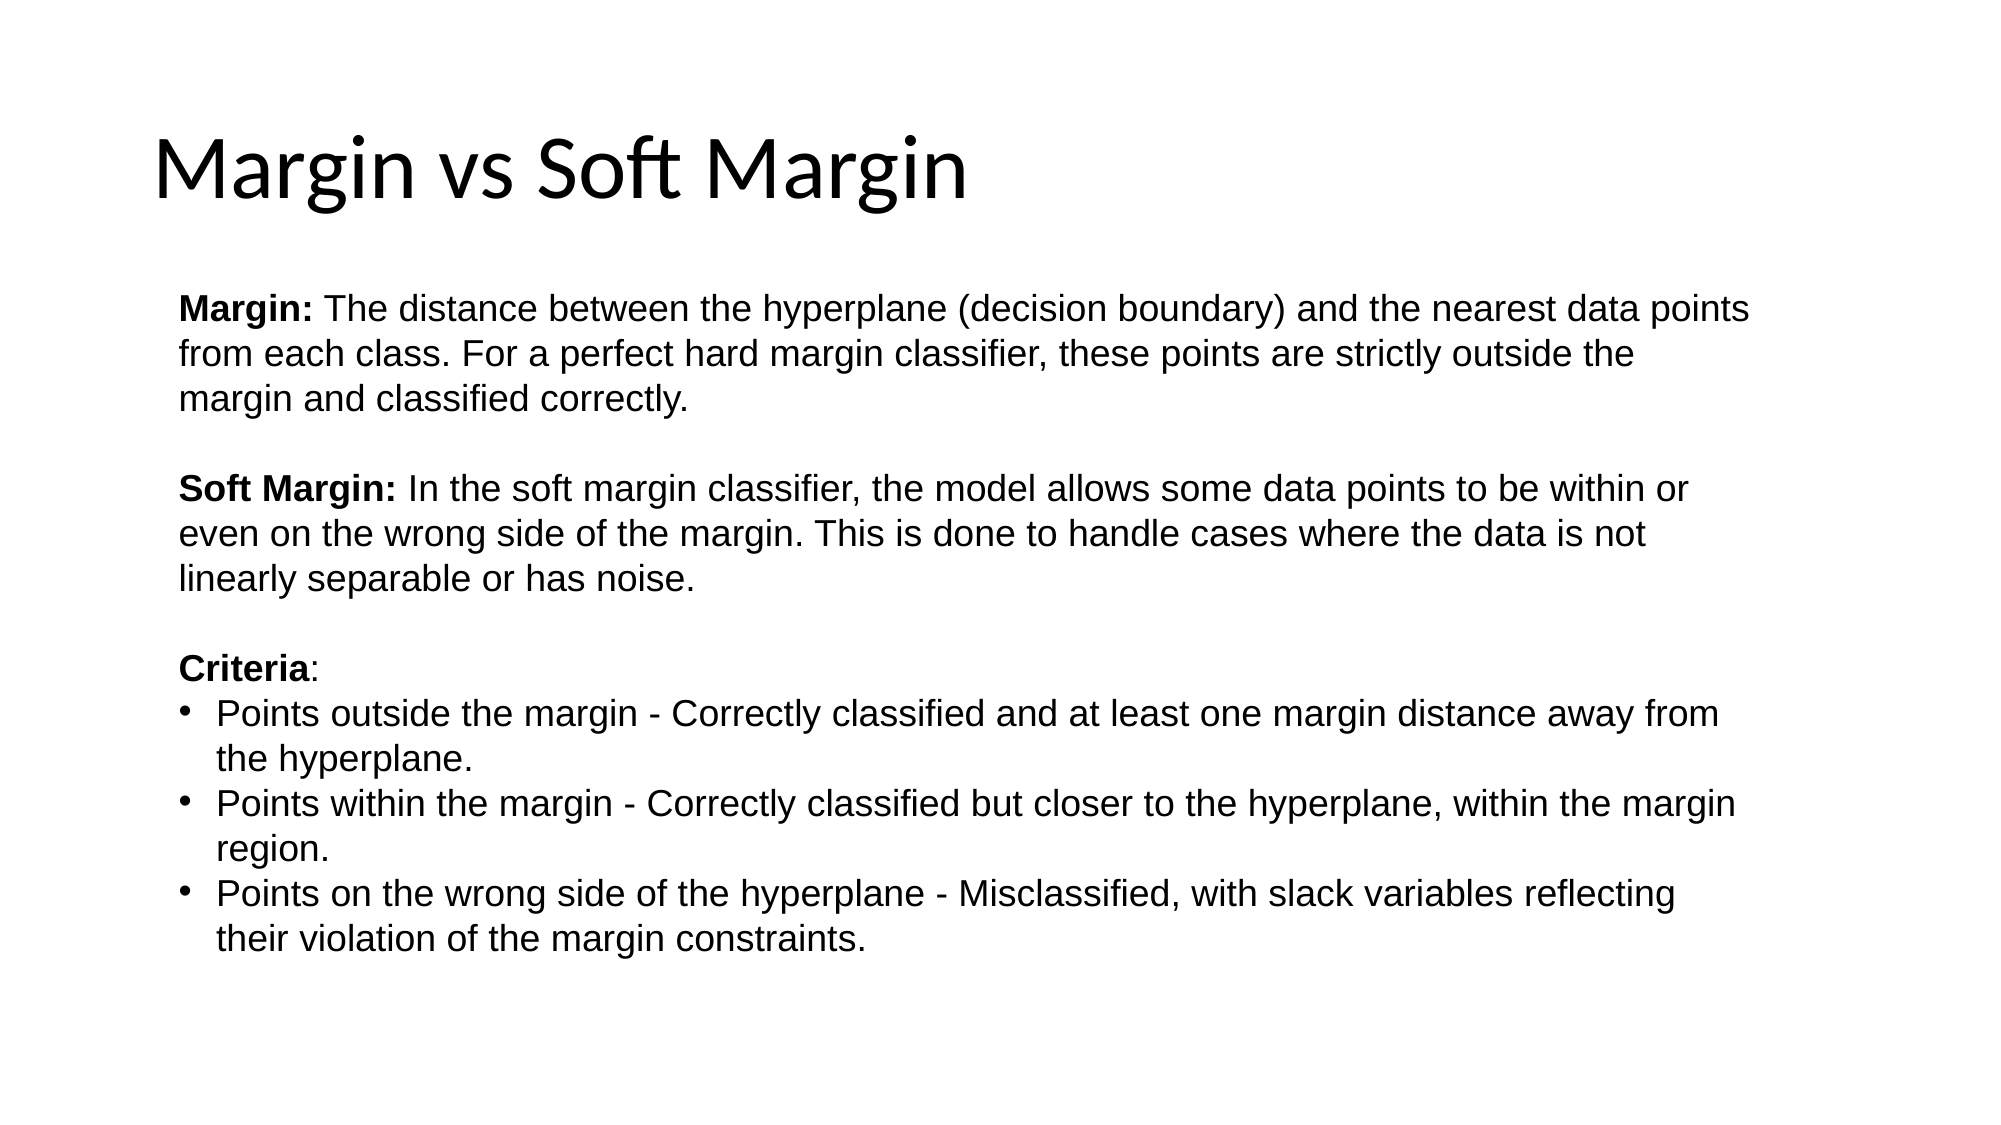

# Margin vs Soft Margin
Margin: The distance between the hyperplane (decision boundary) and the nearest data points from each class. For a perfect hard margin classifier, these points are strictly outside the margin and classified correctly.

Soft Margin: In the soft margin classifier, the model allows some data points to be within or even on the wrong side of the margin. This is done to handle cases where the data is not linearly separable or has noise.

Criteria:
Points outside the margin - Correctly classified and at least one margin distance away from the hyperplane.
Points within the margin - Correctly classified but closer to the hyperplane, within the margin region.
Points on the wrong side of the hyperplane - Misclassified, with slack variables reflecting their violation of the margin constraints.